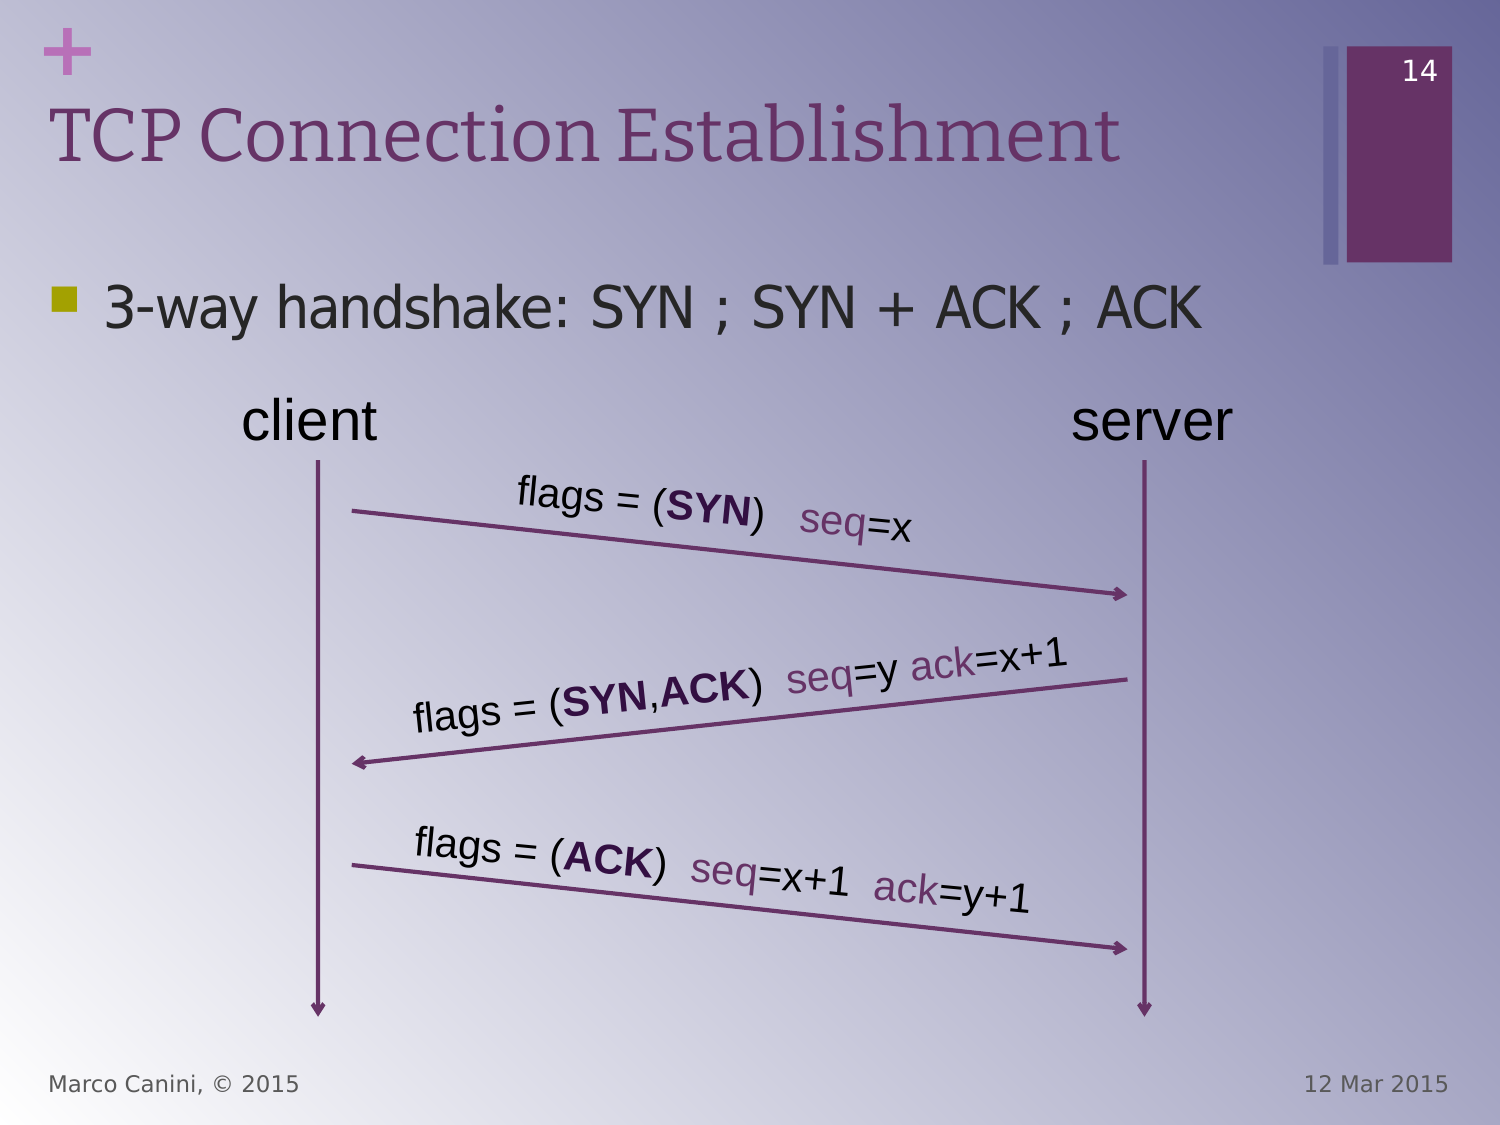

14
# TCP Connection Establishment
3-way handshake: SYN ; SYN + ACK ; ACK
client
server

flags = (SYN)   seq=x

flags = (SYN,ACK)  seq=y ack=x+1

flags = (ACK)  seq=x+1  ack=y+1

Marco Canini, © 2015
12 Mar 2015